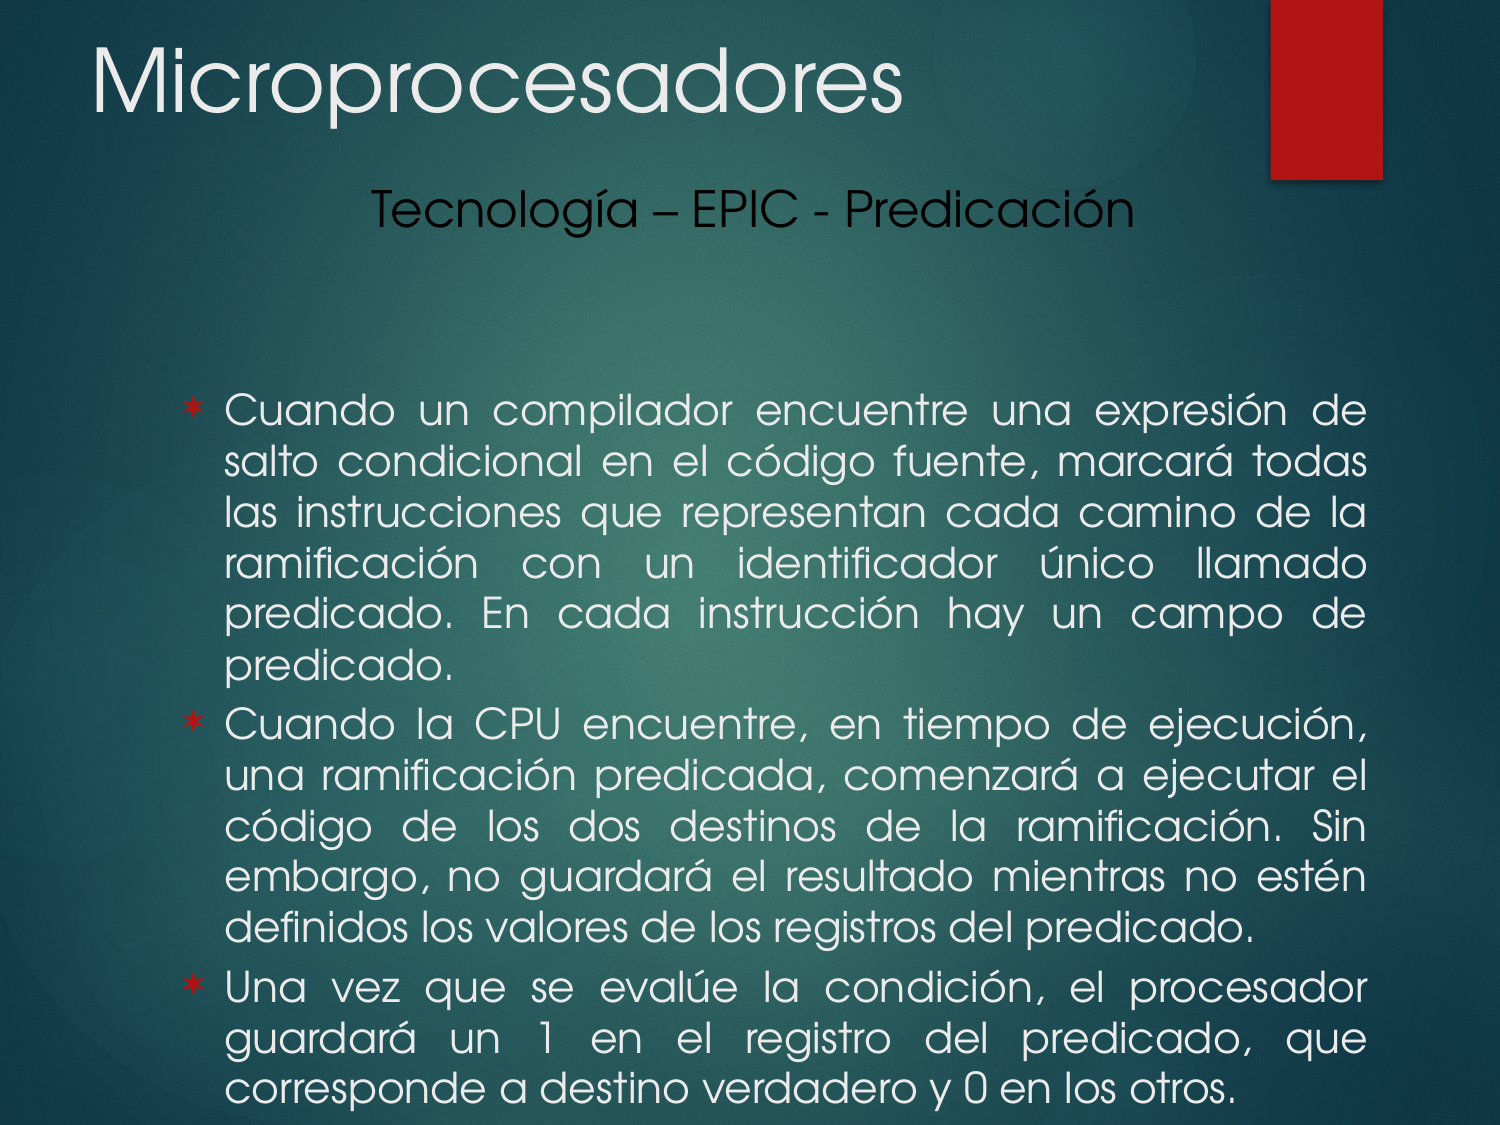

# Microprocesadores
Tecnología – EPIC - Predicación

Cuando un compilador encuentre una expresión de salto condicional en el código fuente, marcará todas las instrucciones que representan cada camino de la ramificación con un identificador único llamado predicado. En cada instrucción hay un campo de predicado.
Cuando la CPU encuentre, en tiempo de ejecución, una ramificación predicada, comenzará a ejecutar el código de los dos destinos de la ramificación. Sin embargo, no guardará el resultado mientras no estén definidos los valores de los registros del predicado.
Una vez que se evalúe la condición, el procesador guardará un 1 en el registro del predicado, que corresponde a destino verdadero y 0 en los otros.